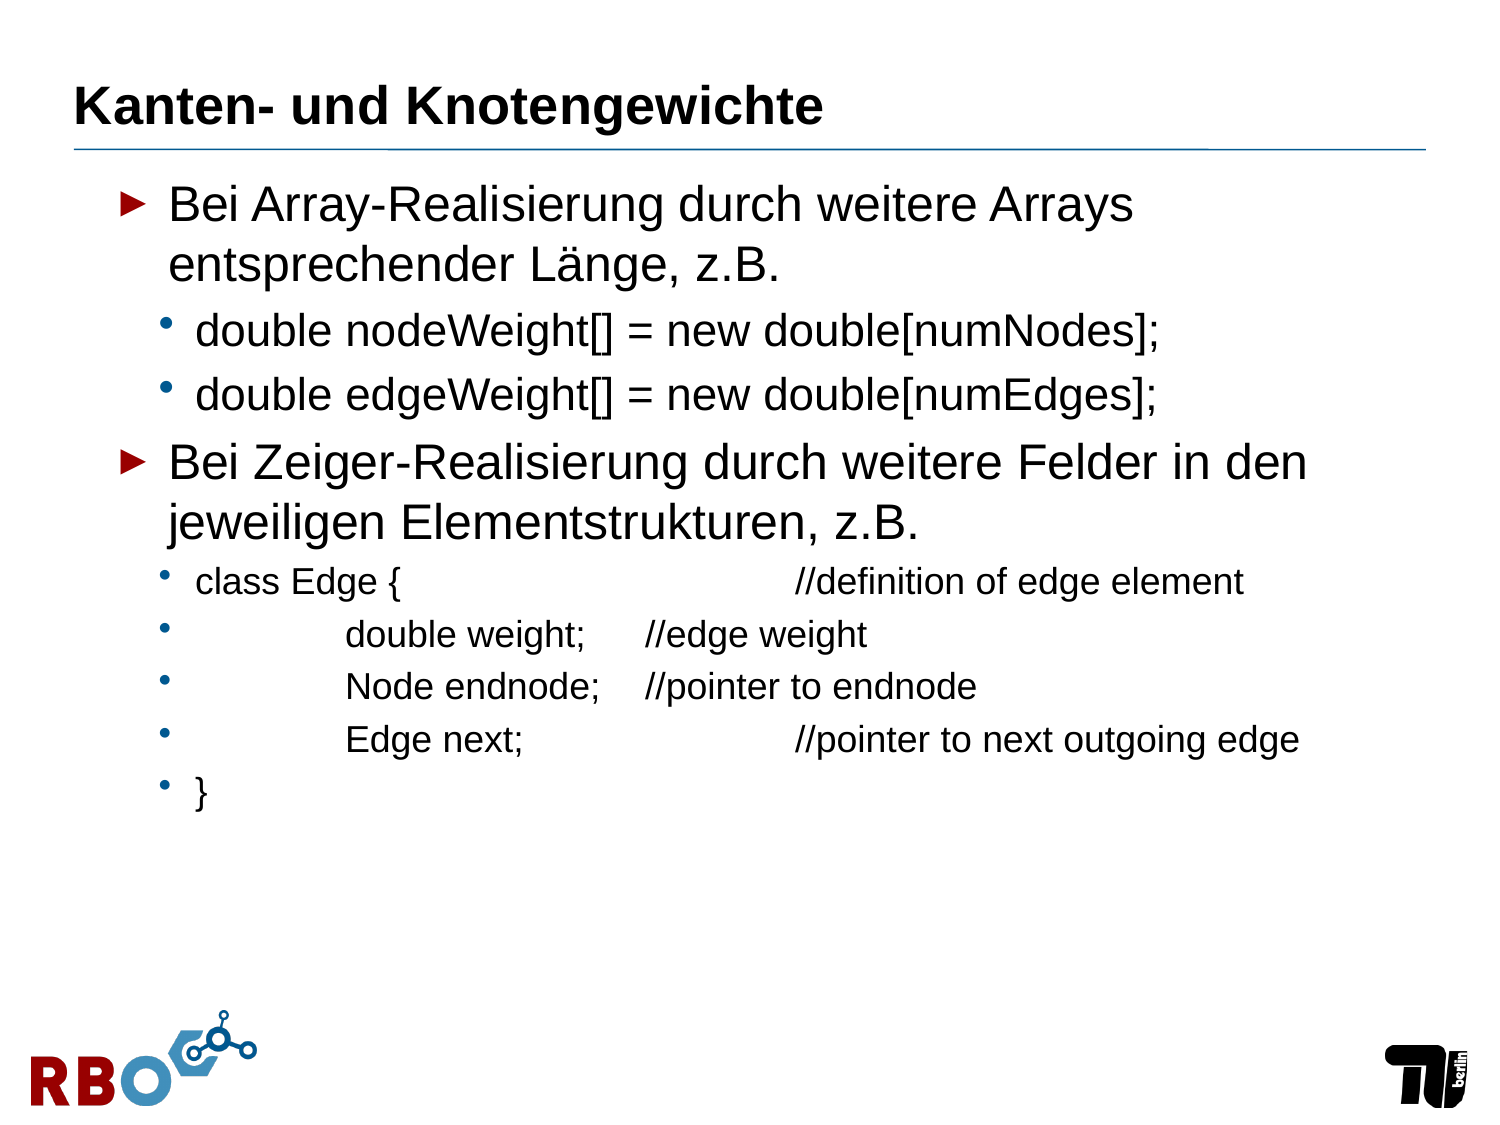

# Kanten- und Knotengewichte
Bei Array-Realisierung durch weitere Arrays entsprechender Länge, z.B.
double nodeWeight[] = new double[numNodes];
double edgeWeight[] = new double[numEdges];
Bei Zeiger-Realisierung durch weitere Felder in den jeweiligen Elementstrukturen, z.B.
class Edge {			//definition of edge element
 	double weight;	//edge weight
 	Node endnode;	//pointer to endnode
 	Edge next;		//pointer to next outgoing edge
}